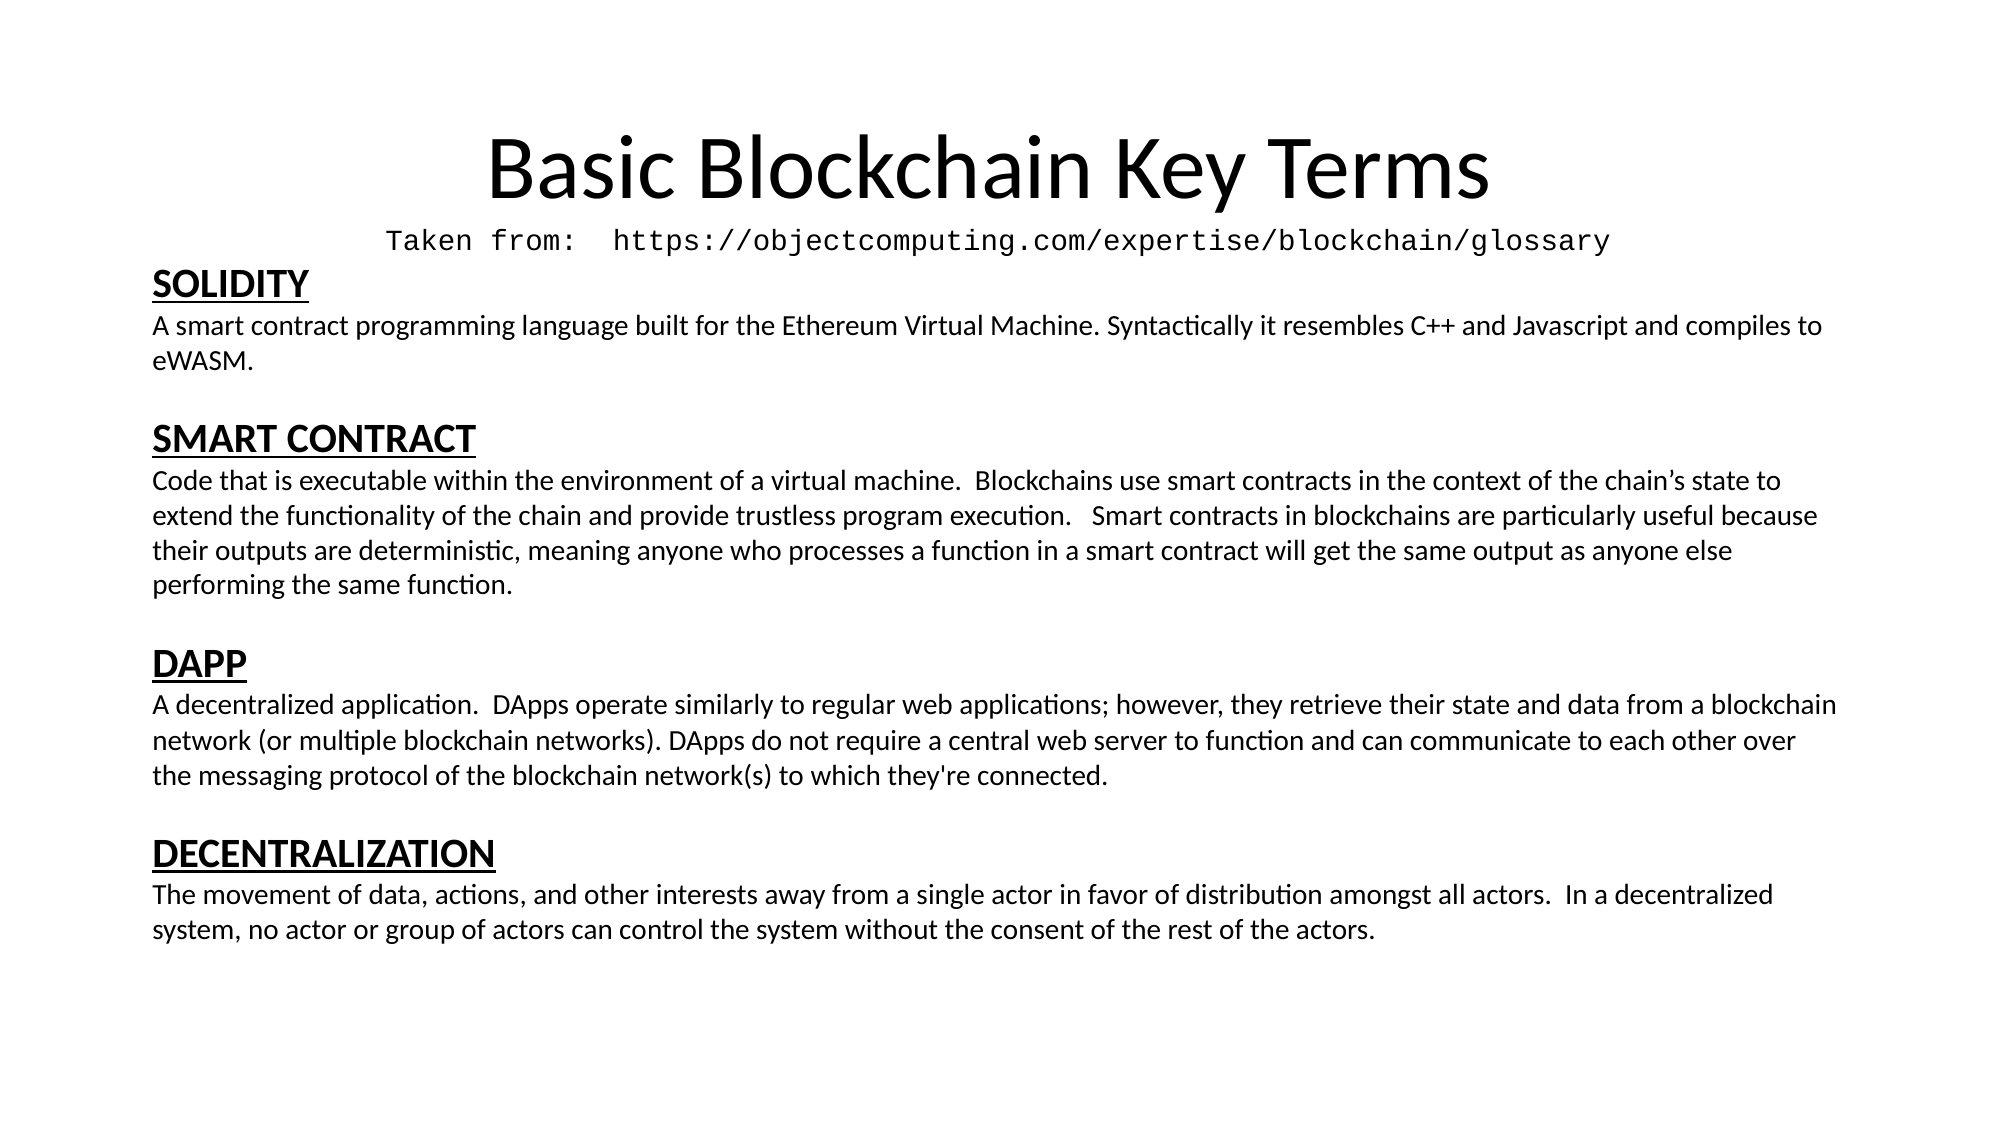

# Basic Blockchain Key Terms
Taken from:  https://objectcomputing.com/expertise/blockchain/glossary
SOLIDITY
A smart contract programming language built for the Ethereum Virtual Machine. Syntactically it resembles C++ and Javascript and compiles to eWASM.

SMART CONTRACT
Code that is executable within the environment of a virtual machine.  Blockchains use smart contracts in the context of the chain’s state to extend the functionality of the chain and provide trustless program execution.   Smart contracts in blockchains are particularly useful because their outputs are deterministic, meaning anyone who processes a function in a smart contract will get the same output as anyone else performing the same function.

DAPP
A decentralized application.  DApps operate similarly to regular web applications; however, they retrieve their state and data from a blockchain network (or multiple blockchain networks). DApps do not require a central web server to function and can communicate to each other over the messaging protocol of the blockchain network(s) to which they're connected.

DECENTRALIZATION
The movement of data, actions, and other interests away from a single actor in favor of distribution amongst all actors.  In a decentralized system, no actor or group of actors can control the system without the consent of the rest of the actors.